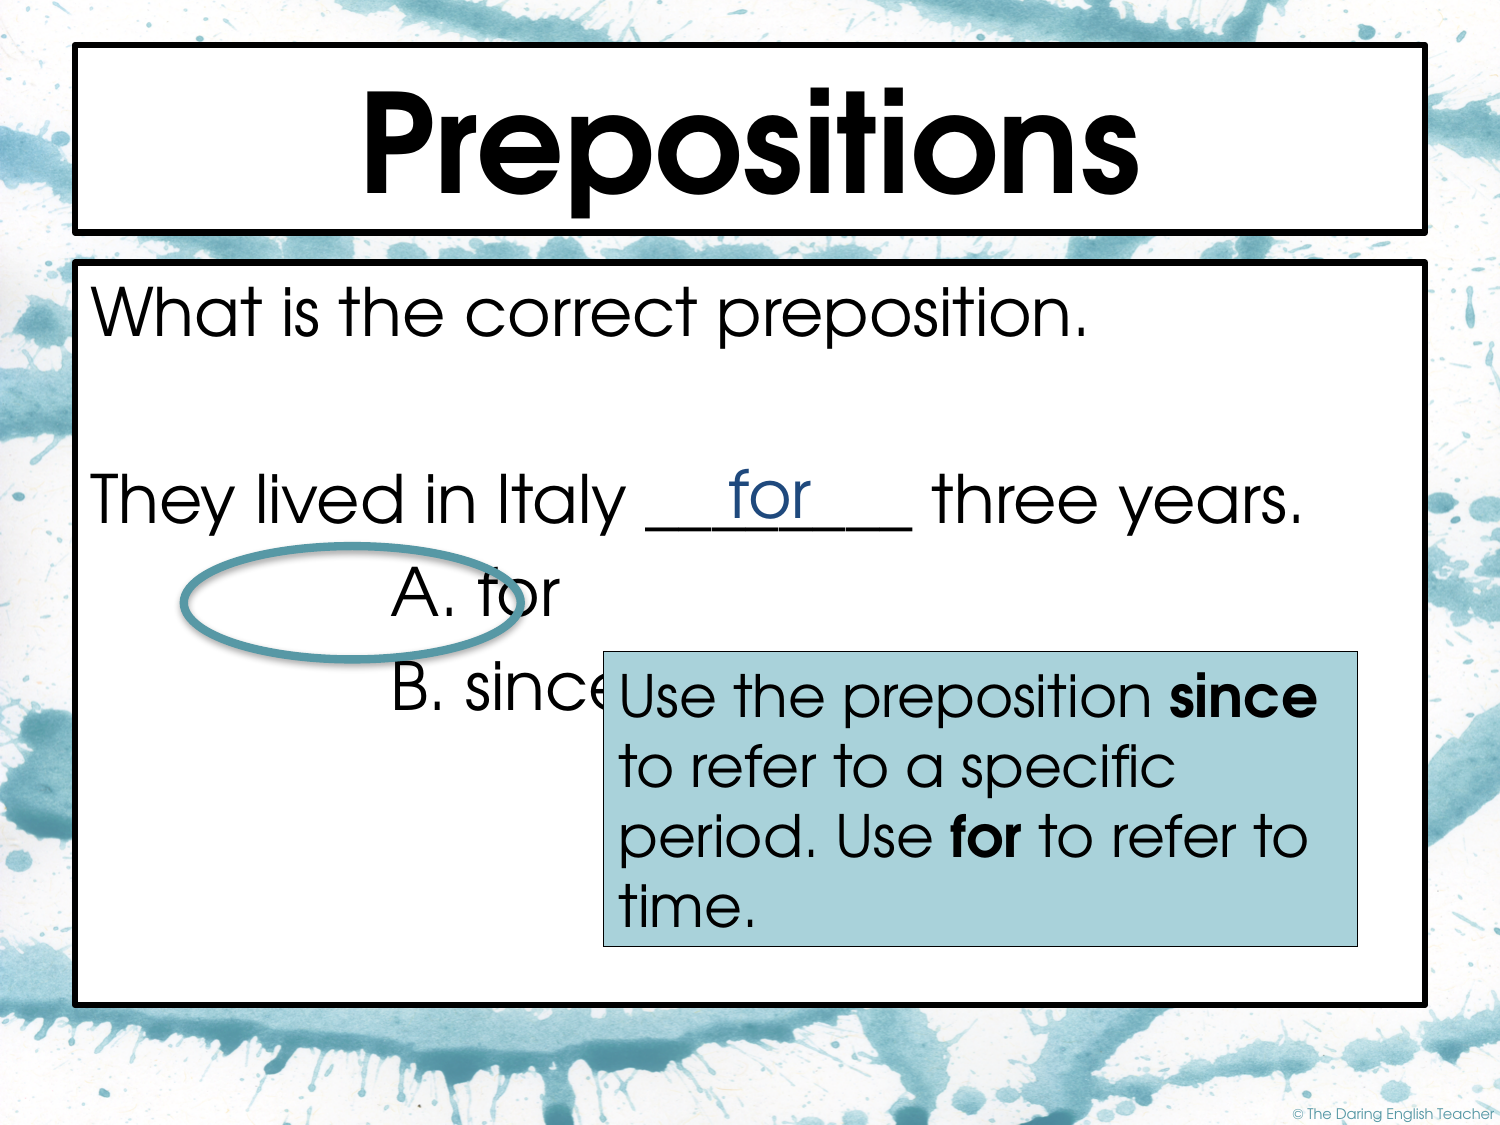

# Prepositions
What is the correct preposition.

They lived in Italy ________ three years.
		A. for
		B. since
for

Use the preposition since to refer to a specific period. Use for to refer to time.